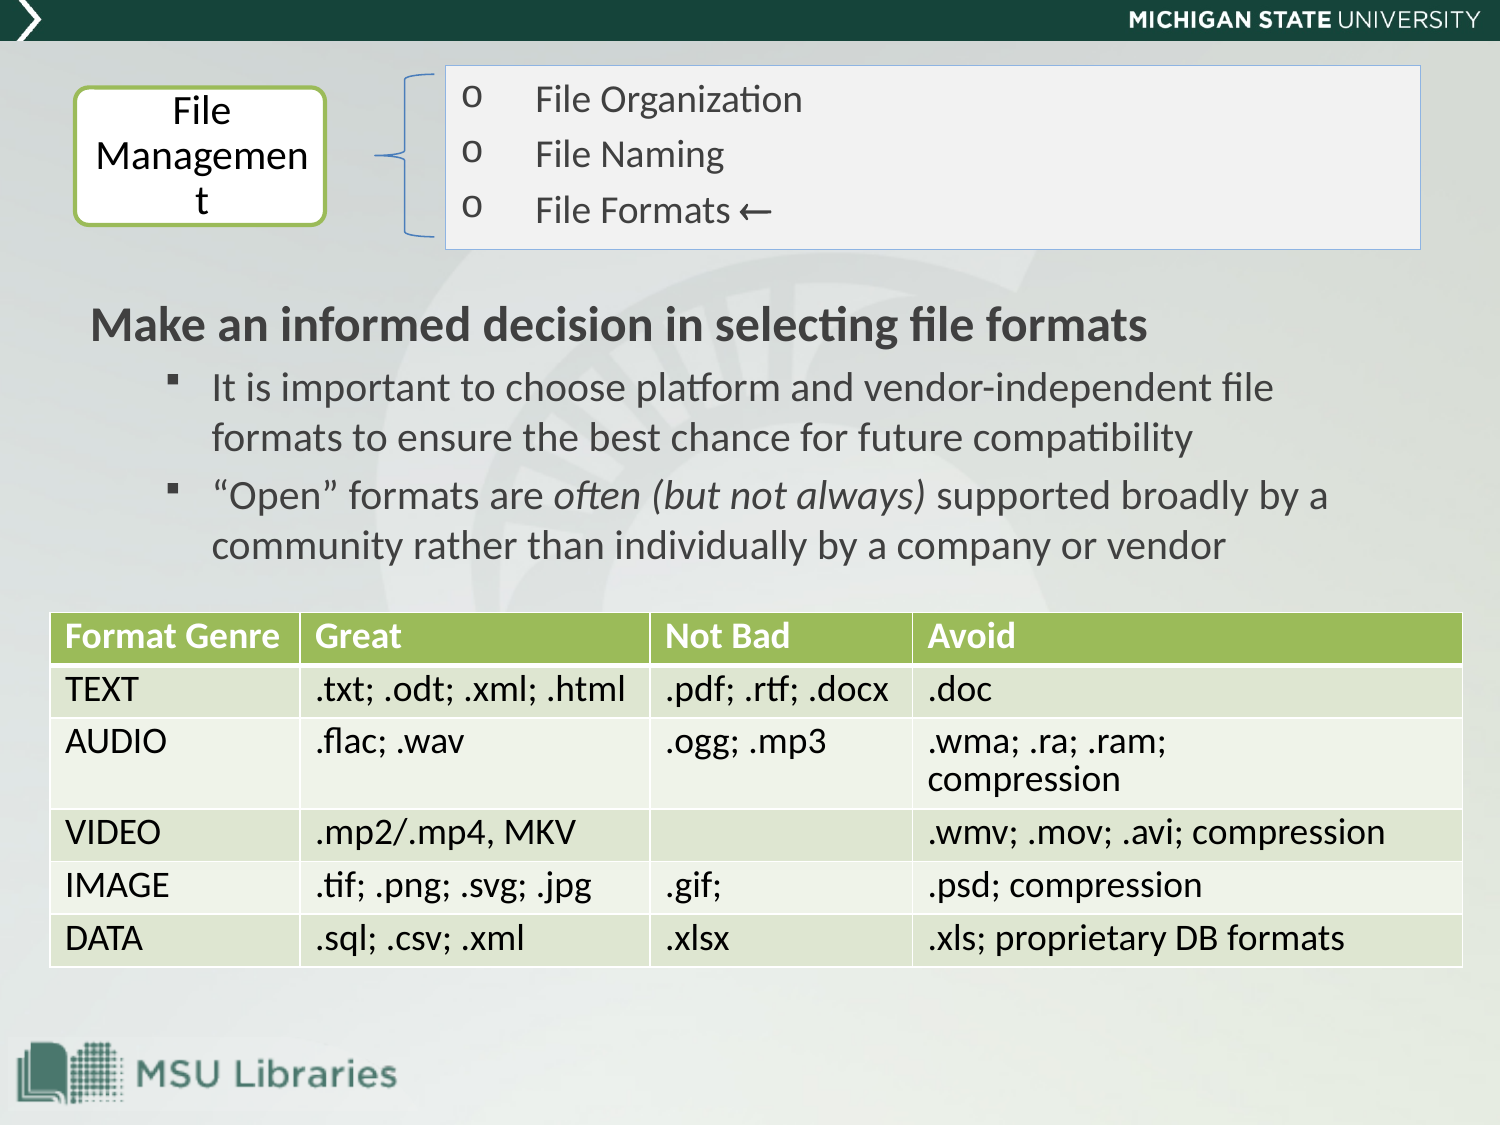

File Management
File Organization
File Naming
File Formats ←

Make an informed decision in selecting file formats
It is important to choose platform and vendor-independent file formats to ensure the best chance for future compatibility
“Open” formats are often (but not always) supported broadly by a community rather than individually by a company or vendor

| Format Genre | Great | Not Bad | Avoid |
| --- | --- | --- | --- |
| TEXT | .txt; .odt; .xml; .html | .pdf; .rtf; .docx | .doc |
| AUDIO | .flac; .wav | .ogg; .mp3 | .wma; .ra; .ram; compression |
| VIDEO | .mp2/.mp4, MKV |  | .wmv; .mov; .avi; compression |
| IMAGE | .tif; .png; .svg; .jpg | .gif; | .psd; compression |
| DATA | .sql; .csv; .xml | .xlsx | .xls; proprietary DB formats |